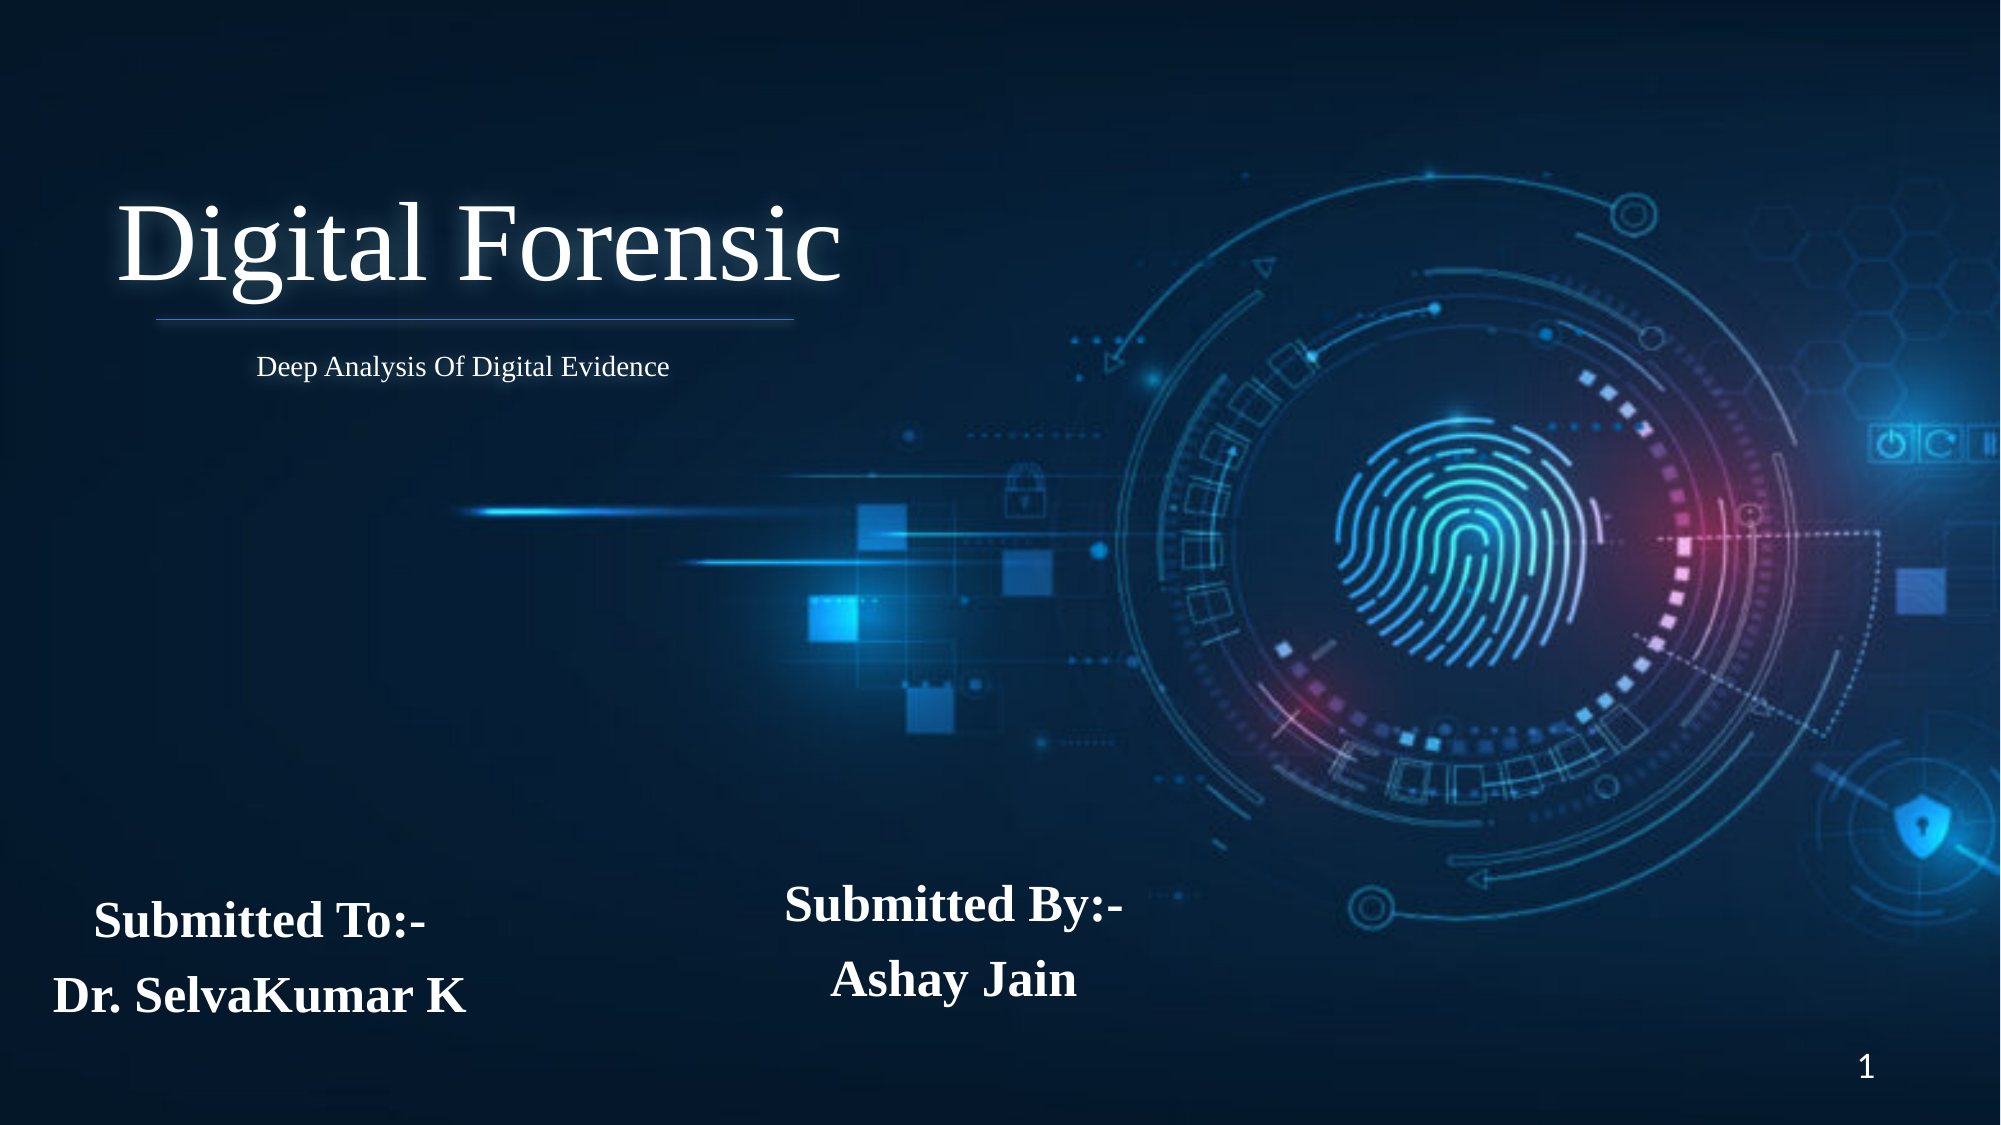

Digital Forensic
Deep Analysis Of Digital Evidence
Submitted By:-
Ashay Jain
Submitted To:-
Dr. SelvaKumar K

1